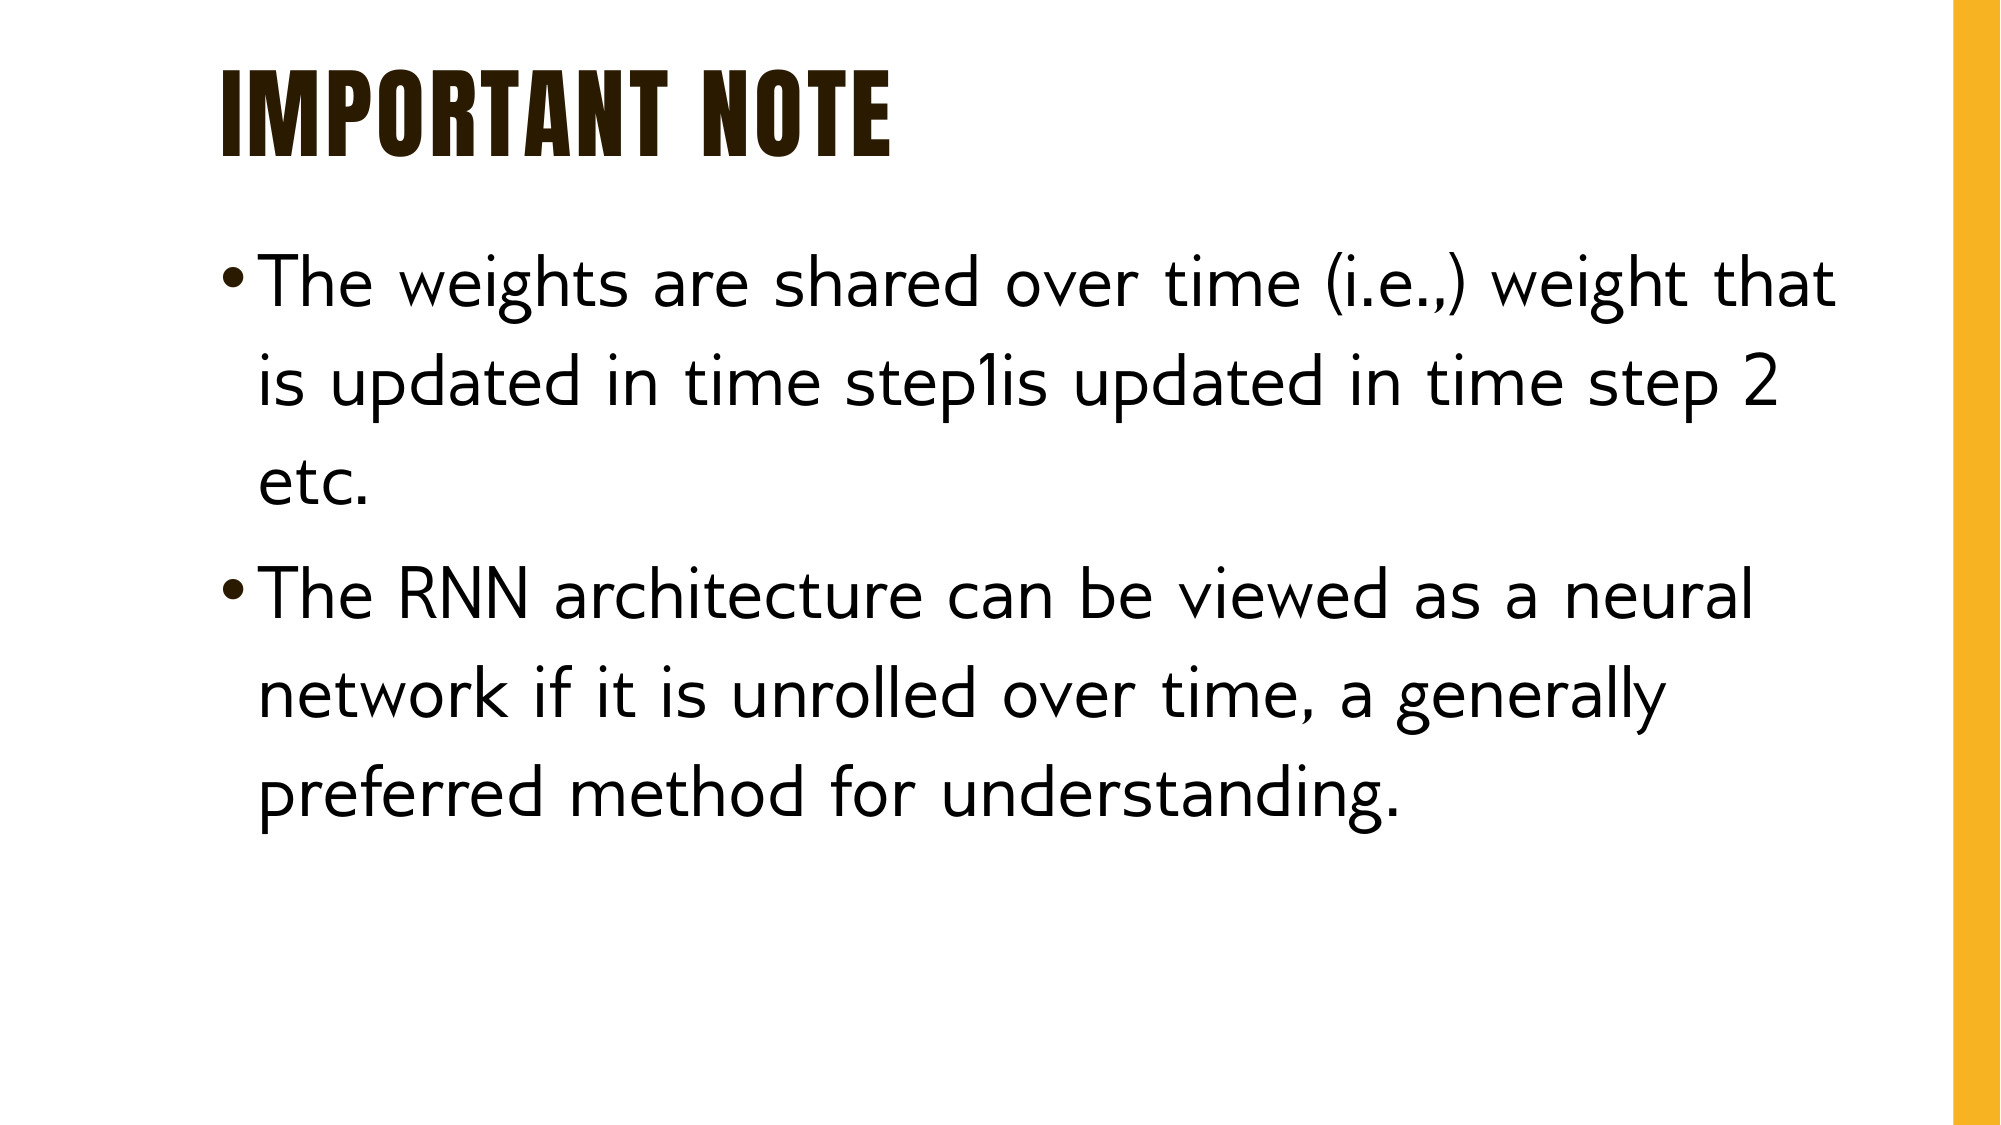

# Important note
The weights are shared over time (i.e.,) weight that is updated in time step1is updated in time step 2 etc.
The RNN architecture can be viewed as a neural network if it is unrolled over time, a generally preferred method for understanding.